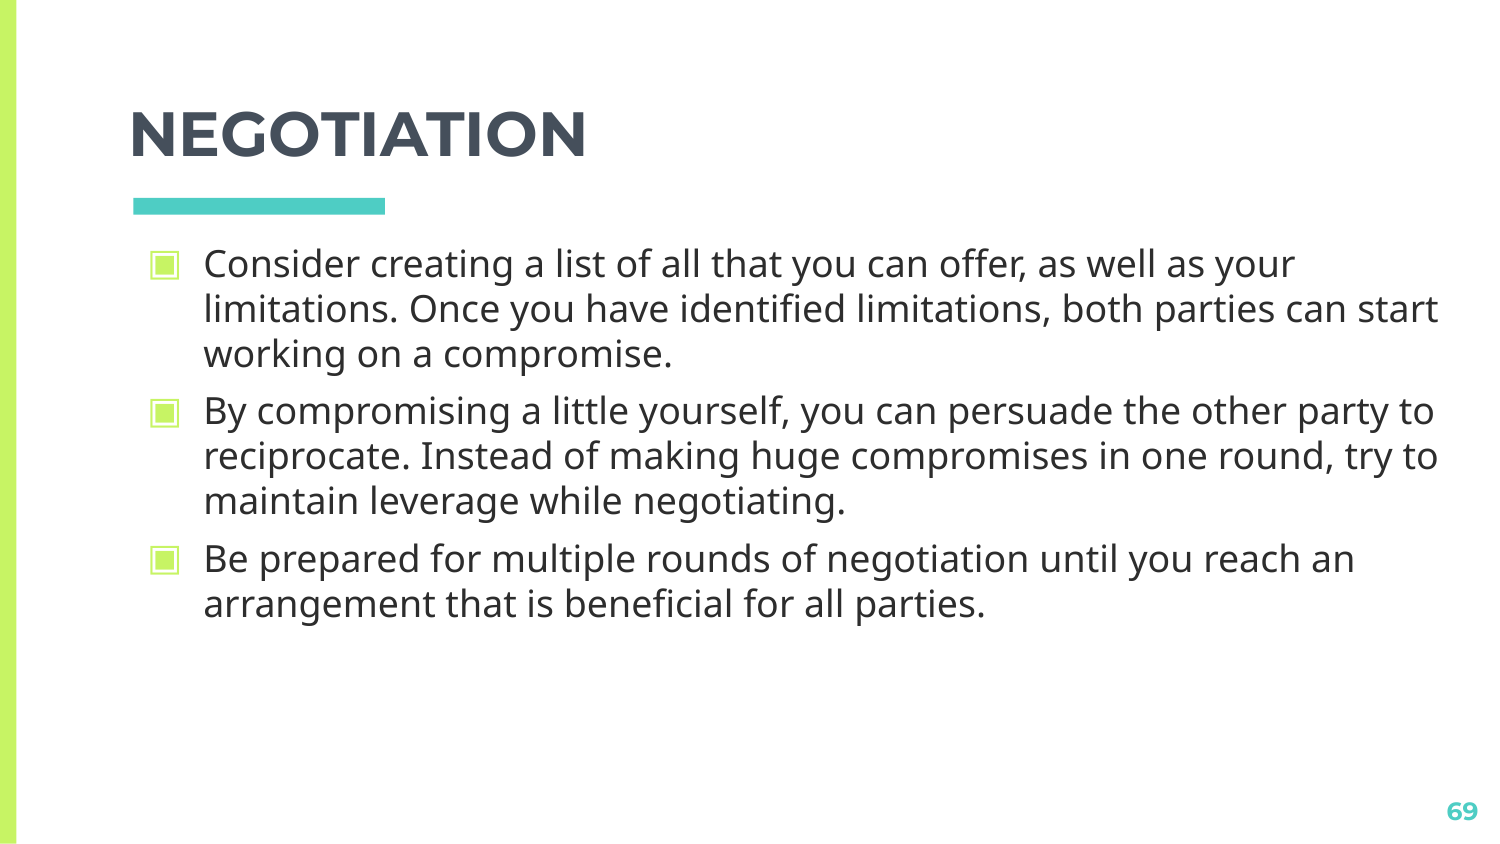

# NEGOTIATION
Consider creating a list of all that you can offer, as well as your limitations. Once you have identified limitations, both parties can start working on a compromise.
By compromising a little yourself, you can persuade the other party to reciprocate. Instead of making huge compromises in one round, try to maintain leverage while negotiating.
Be prepared for multiple rounds of negotiation until you reach an arrangement that is beneficial for all parties.
69